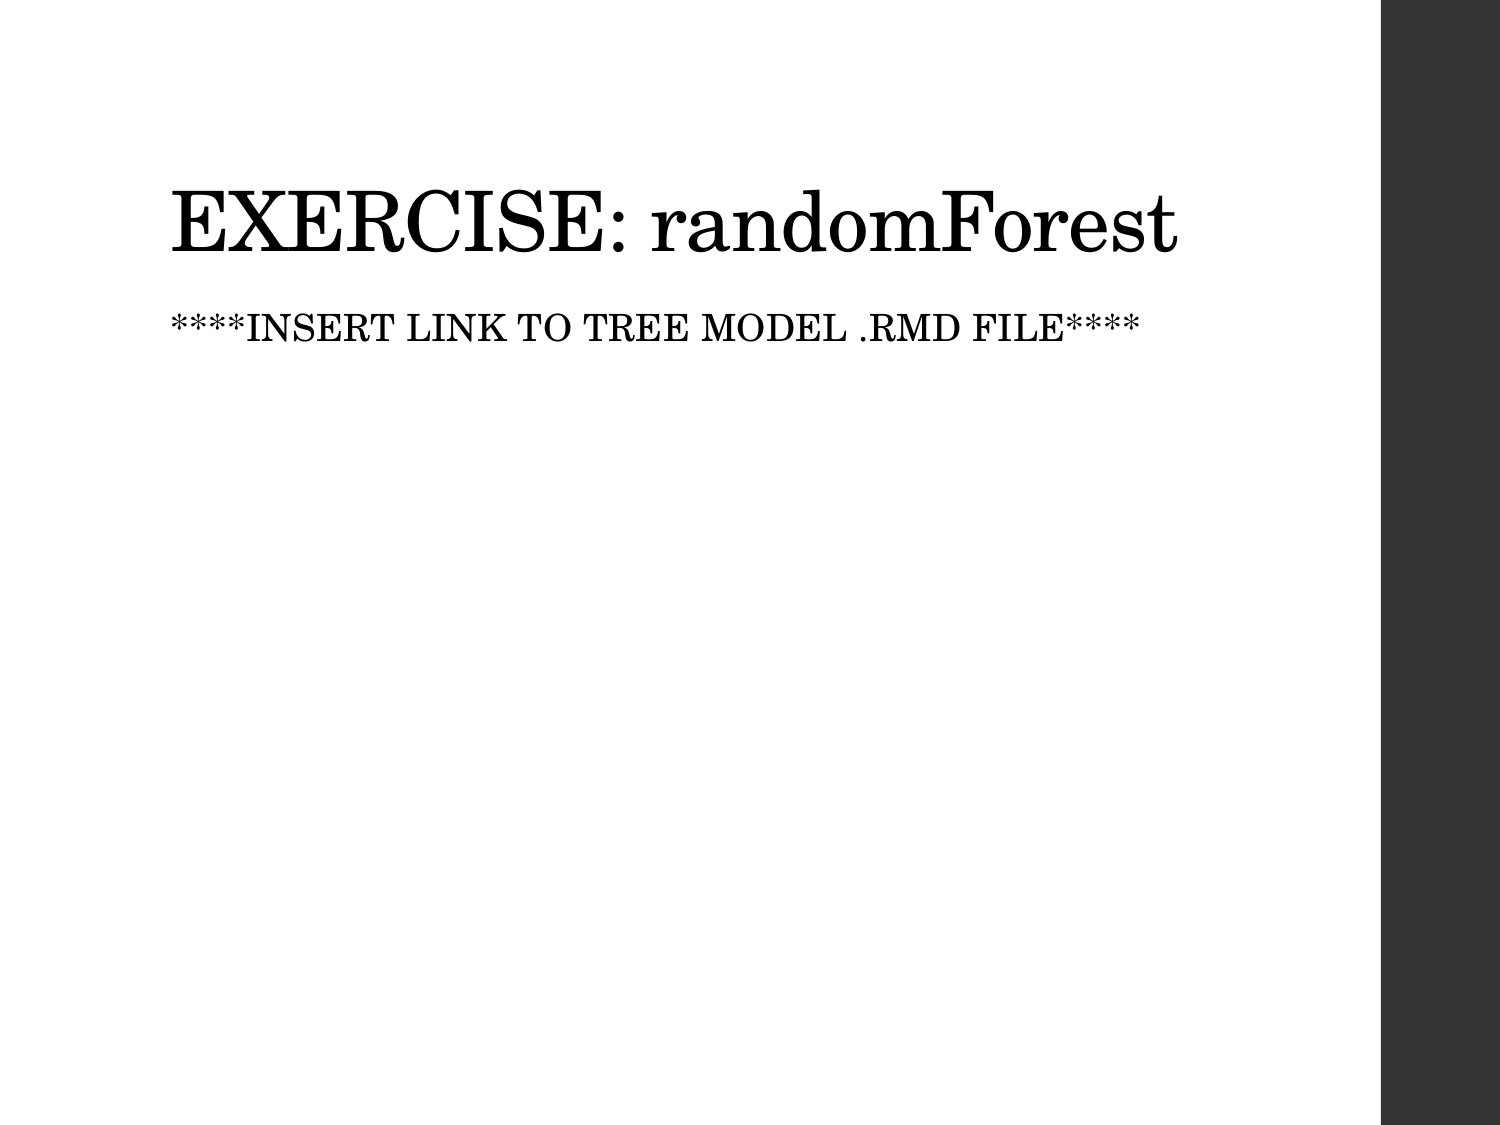

# EXERCISE: randomForest
****INSERT LINK TO TREE MODEL .RMD FILE****